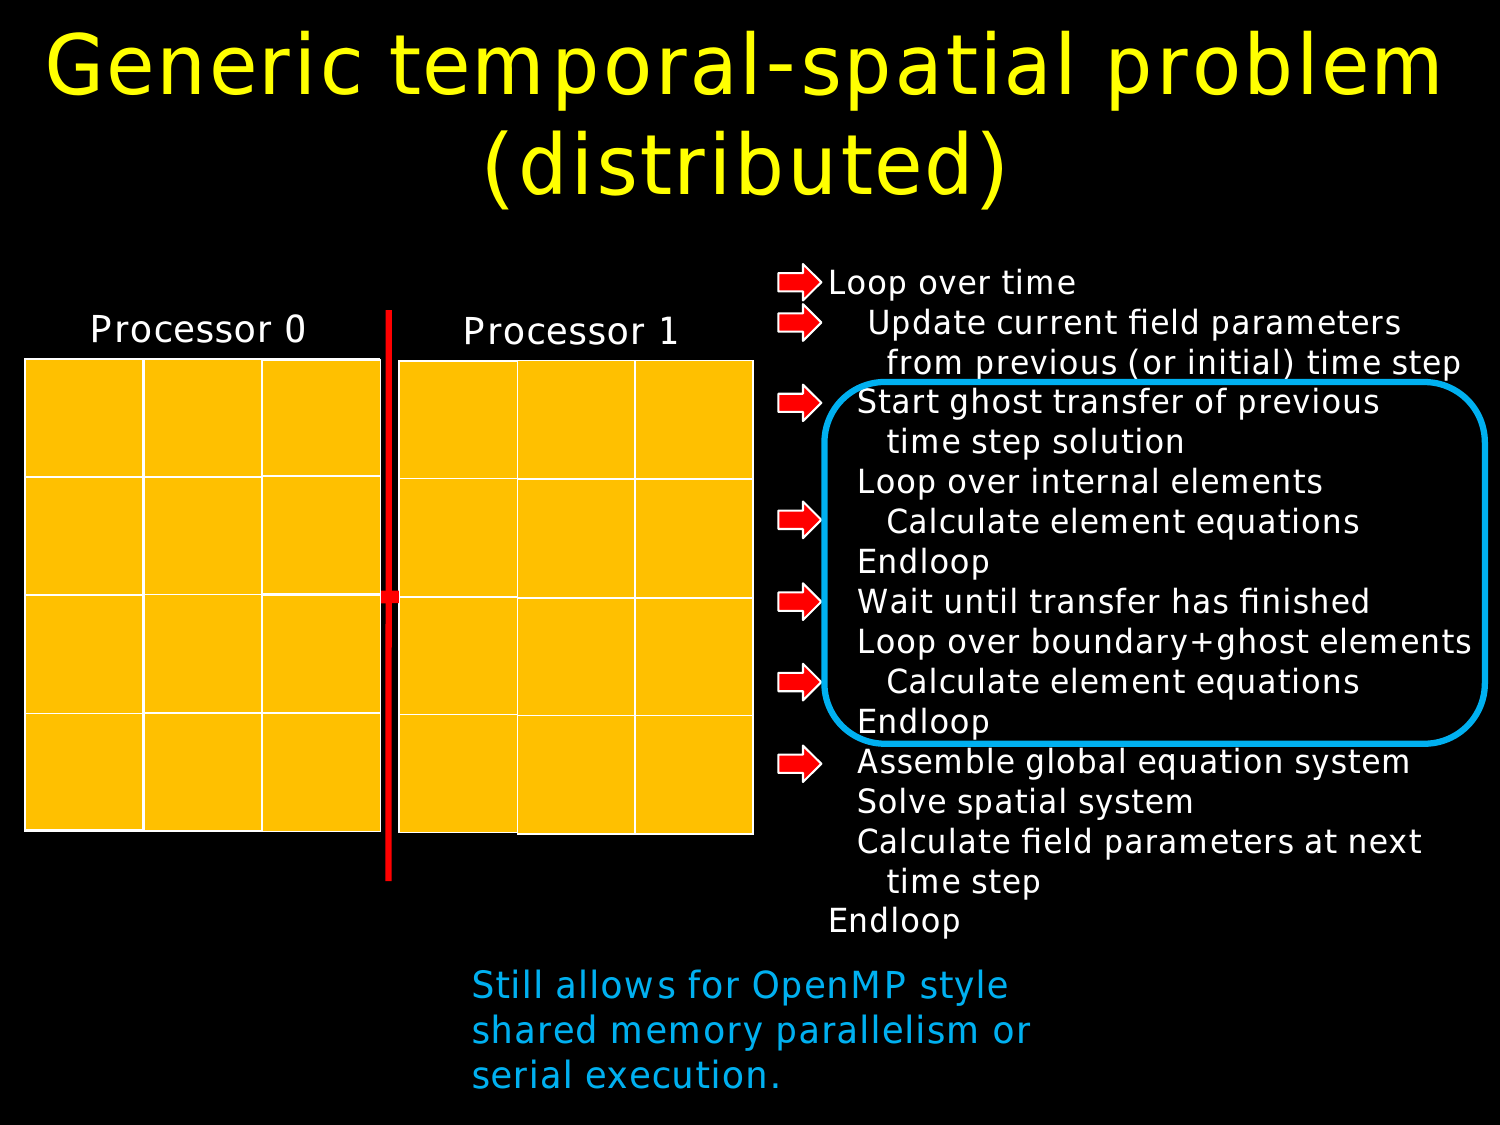

# Generic temporal-spatial problem (distributed)
Loop over time
    Update current field parameters
      from previous (or initial) time step
   Start ghost transfer of previous
      time step solution
   Loop over internal elements
      Calculate element equations
   Endloop
   Wait until transfer has finished
   Loop over boundary+ghost elements
      Calculate element equations
   Endloop
   Assemble global equation system
   Solve spatial system
   Calculate field parameters at next
      time step
Endloop

Processor 0
Processor 1

?
?

Still allows for OpenMP style shared memory parallelism or serial execution.